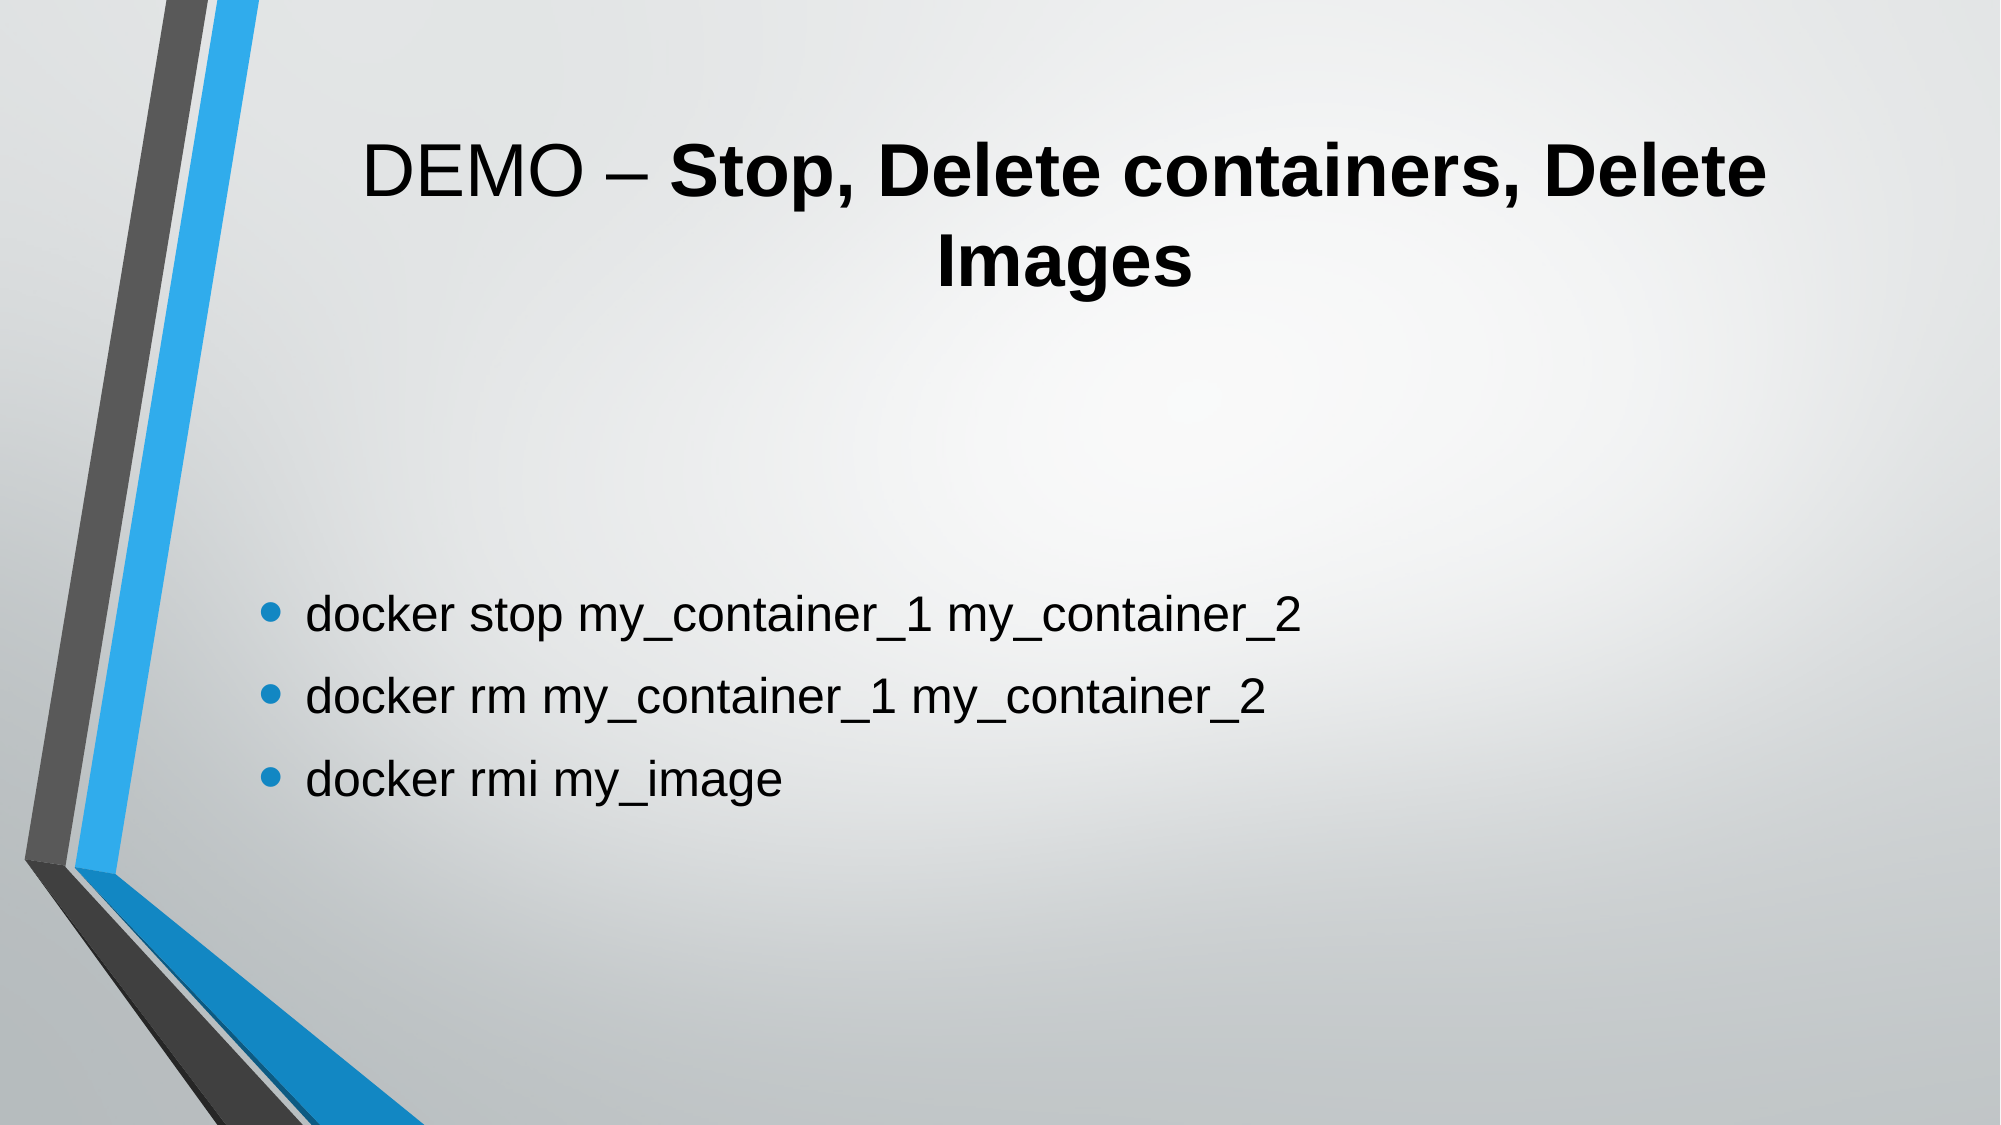

# DEMO – Stop, Delete containers, Delete Images
docker stop my_container_1 my_container_2
docker rm my_container_1 my_container_2
docker rmi my_image